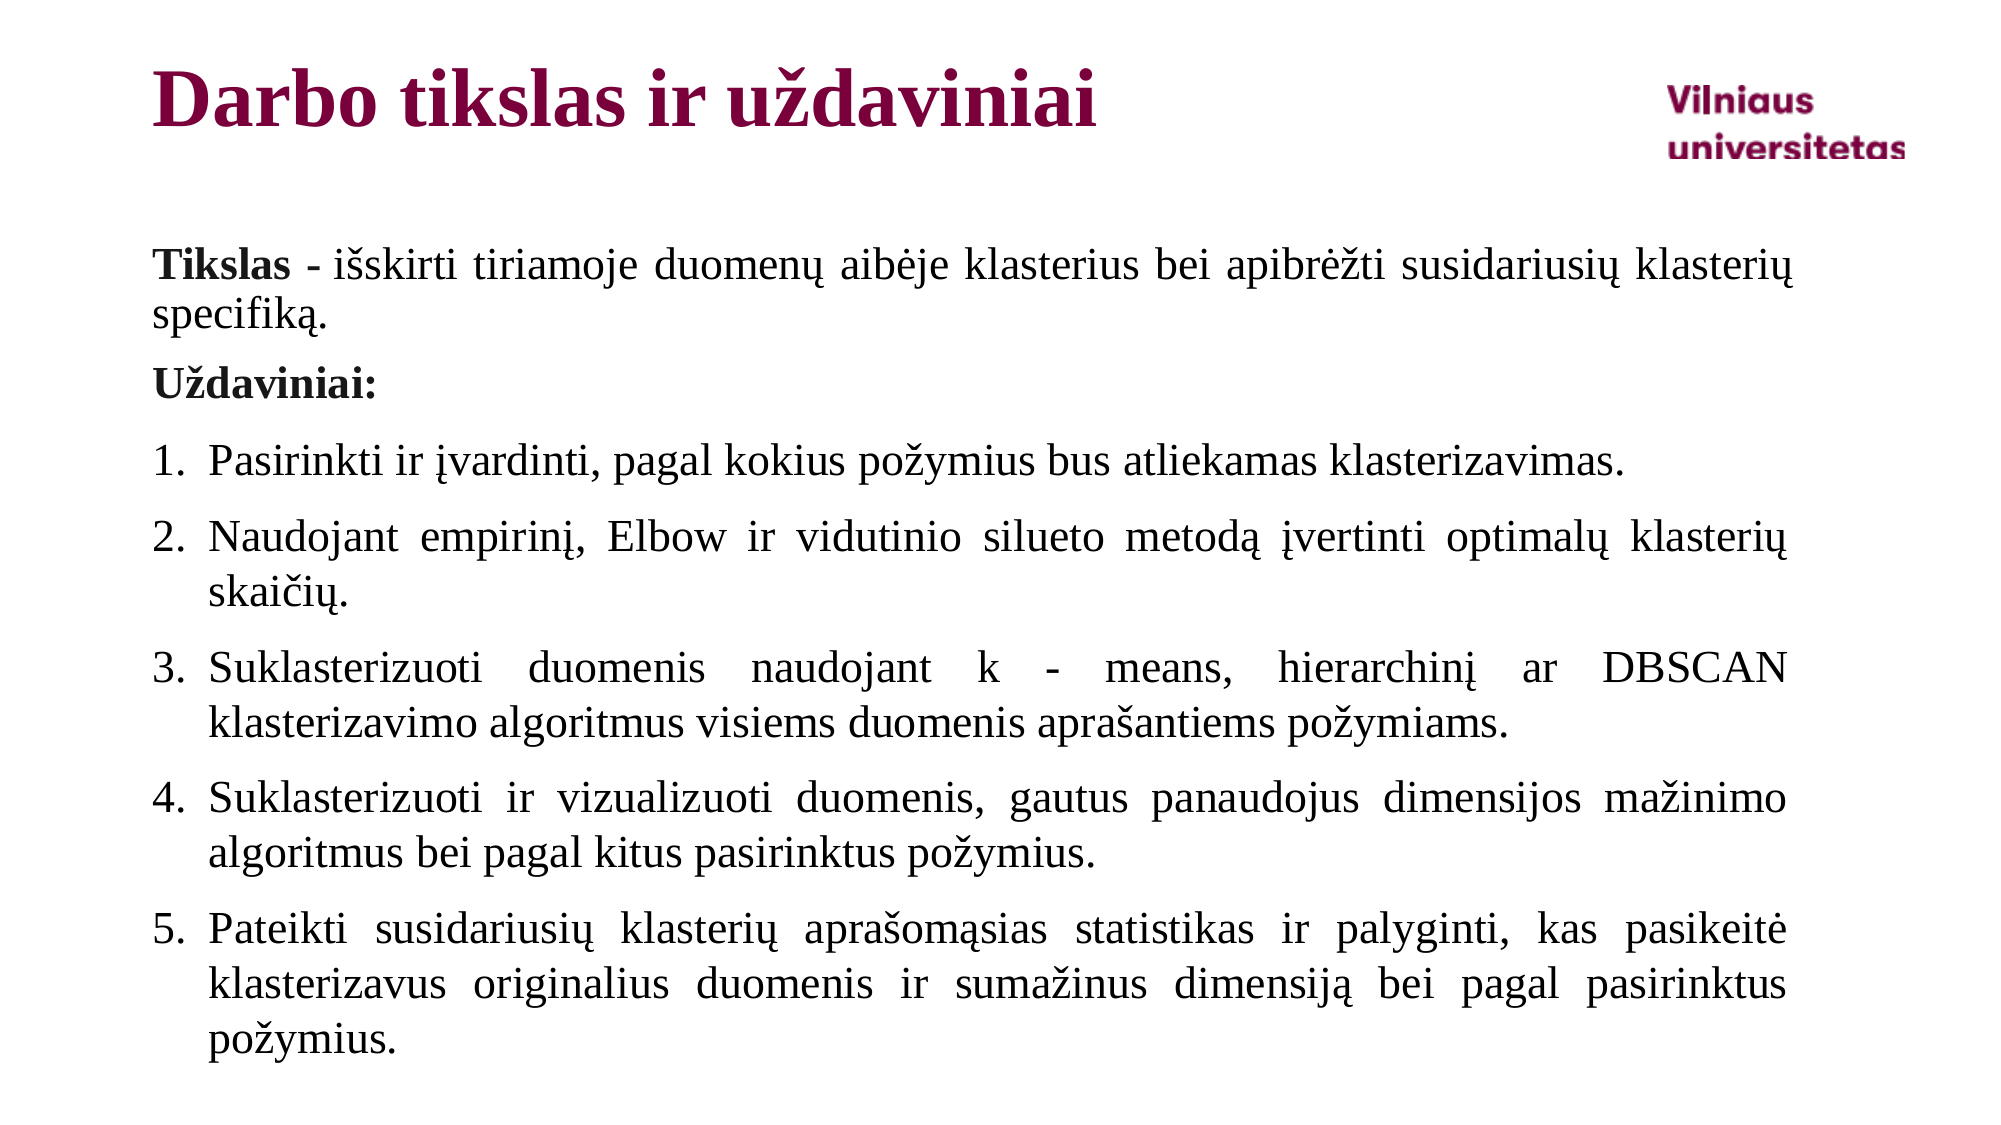

# Darbo tikslas ir uždaviniai
Tikslas - išskirti tiriamoje duomenų aibėje klasterius bei apibrėžti susidariusių klasterių specifiką.
Uždaviniai:
Pasirinkti ir įvardinti, pagal kokius požymius bus atliekamas klasterizavimas.
Naudojant empirinį, Elbow ir vidutinio silueto metodą įvertinti optimalų klasterių skaičių.
Suklasterizuoti duomenis naudojant k - means, hierarchinį ar DBSCAN klasterizavimo algoritmus visiems duomenis aprašantiems požymiams.
Suklasterizuoti ir vizualizuoti duomenis, gautus panaudojus dimensijos mažinimo algoritmus bei pagal kitus pasirinktus požymius.
Pateikti susidariusių klasterių aprašomąsias statistikas ir palyginti, kas pasikeitė klasterizavus originalius duomenis ir sumažinus dimensiją bei pagal pasirinktus požymius.